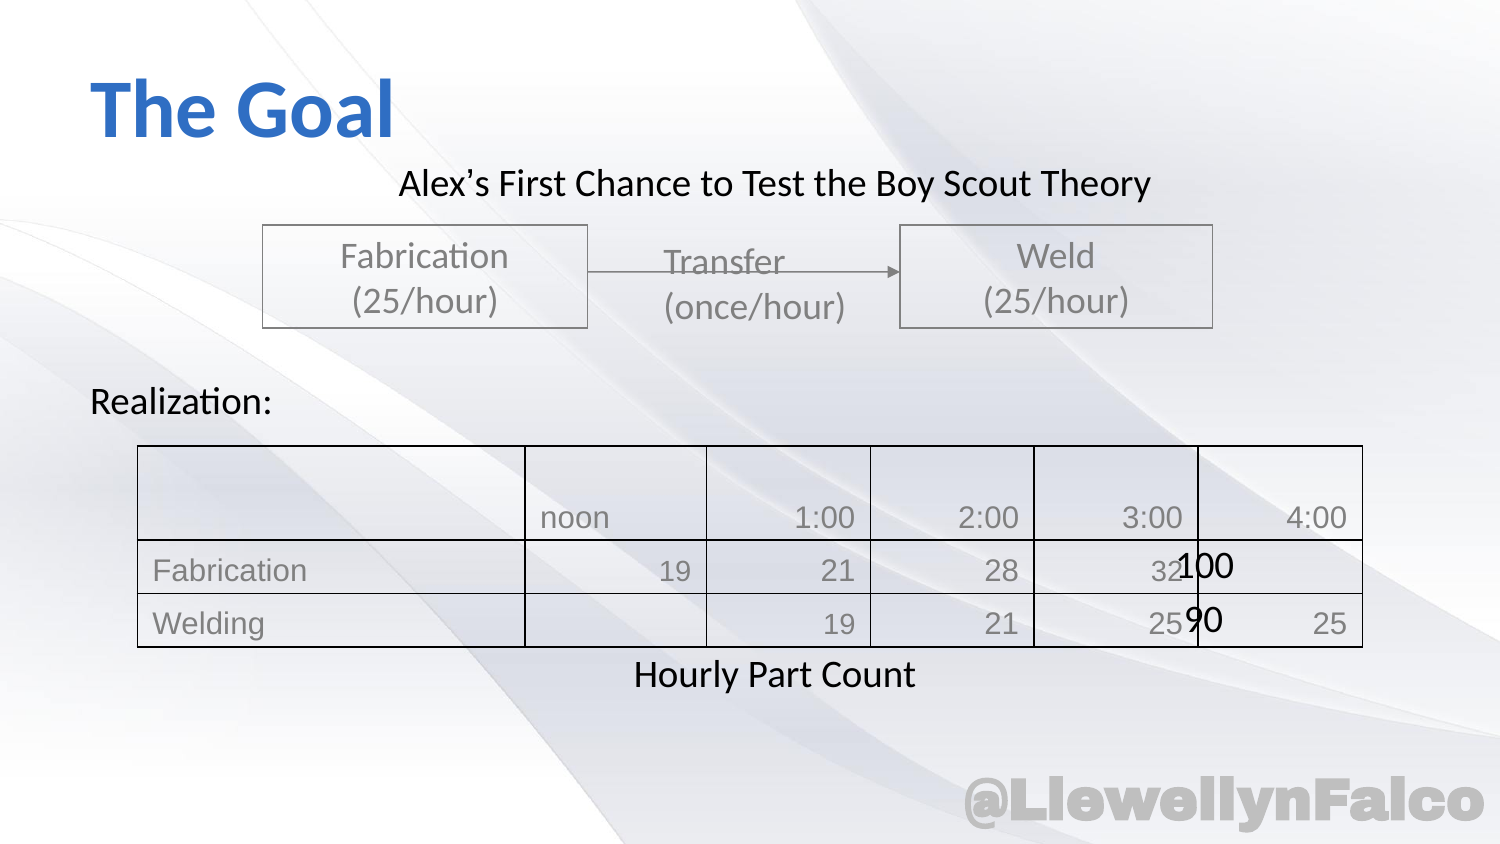

# The Goal
Alex’s First Chance to Test the Boy Scout Theory

Realization:

                                                                                                                            100
                                                                                                                             90
Hourly Part Count

Fabrication
(25/hour)
Weld
(25/hour)
Transfer
(once/hour)

|  | noon | 1:00 | 2:00 | 3:00 | 4:00 |
| --- | --- | --- | --- | --- | --- |
| Fabrication | 19 | 21 | 28 | 32 |  |
| Welding |  | 19 | 21 | 25 | 25 |